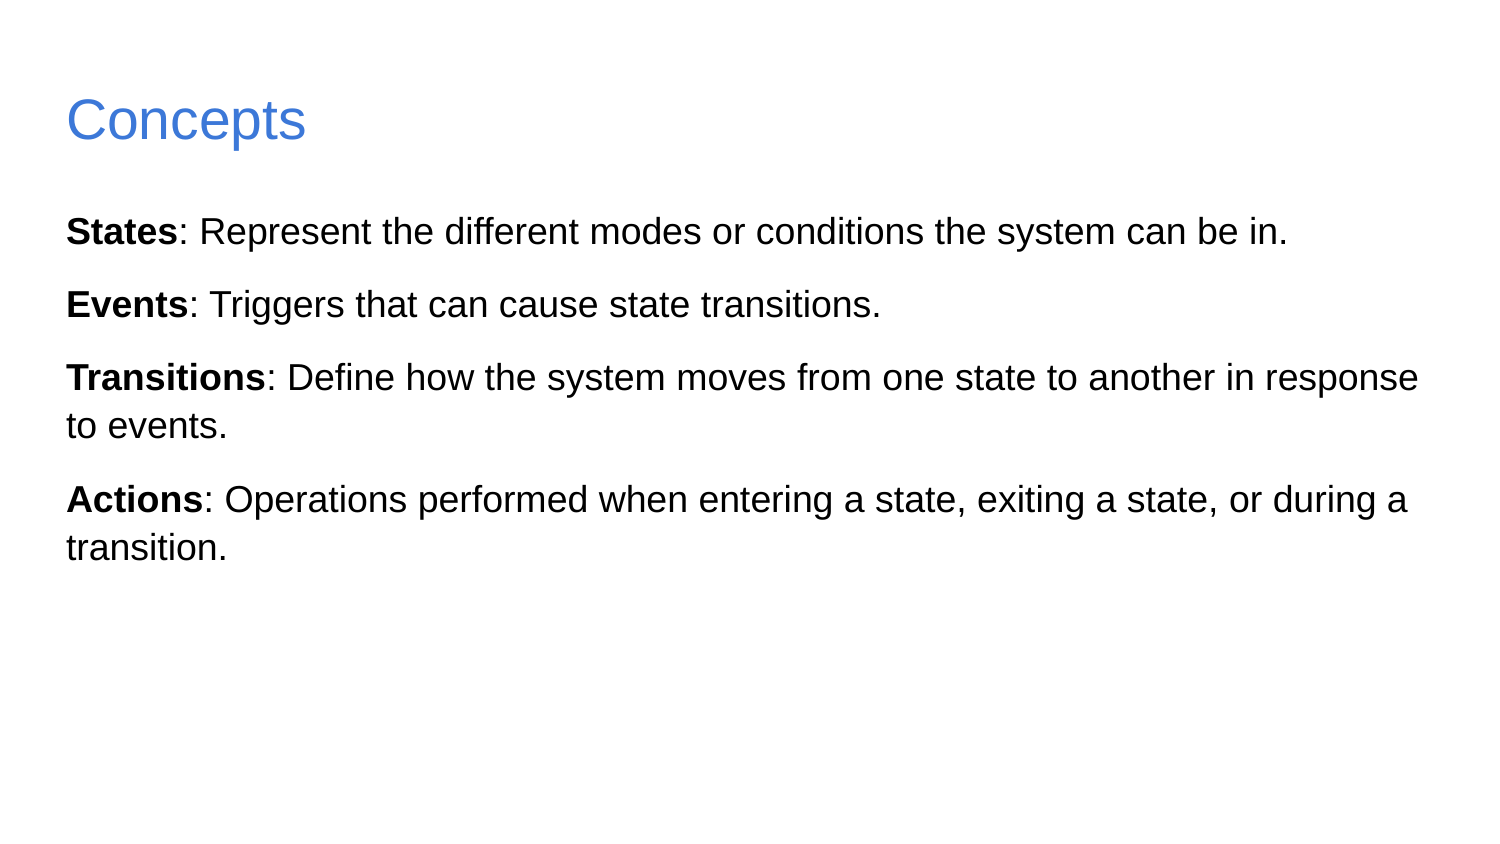

# Concepts
States: Represent the different modes or conditions the system can be in.
Events: Triggers that can cause state transitions.
Transitions: Define how the system moves from one state to another in response to events.
Actions: Operations performed when entering a state, exiting a state, or during a transition.